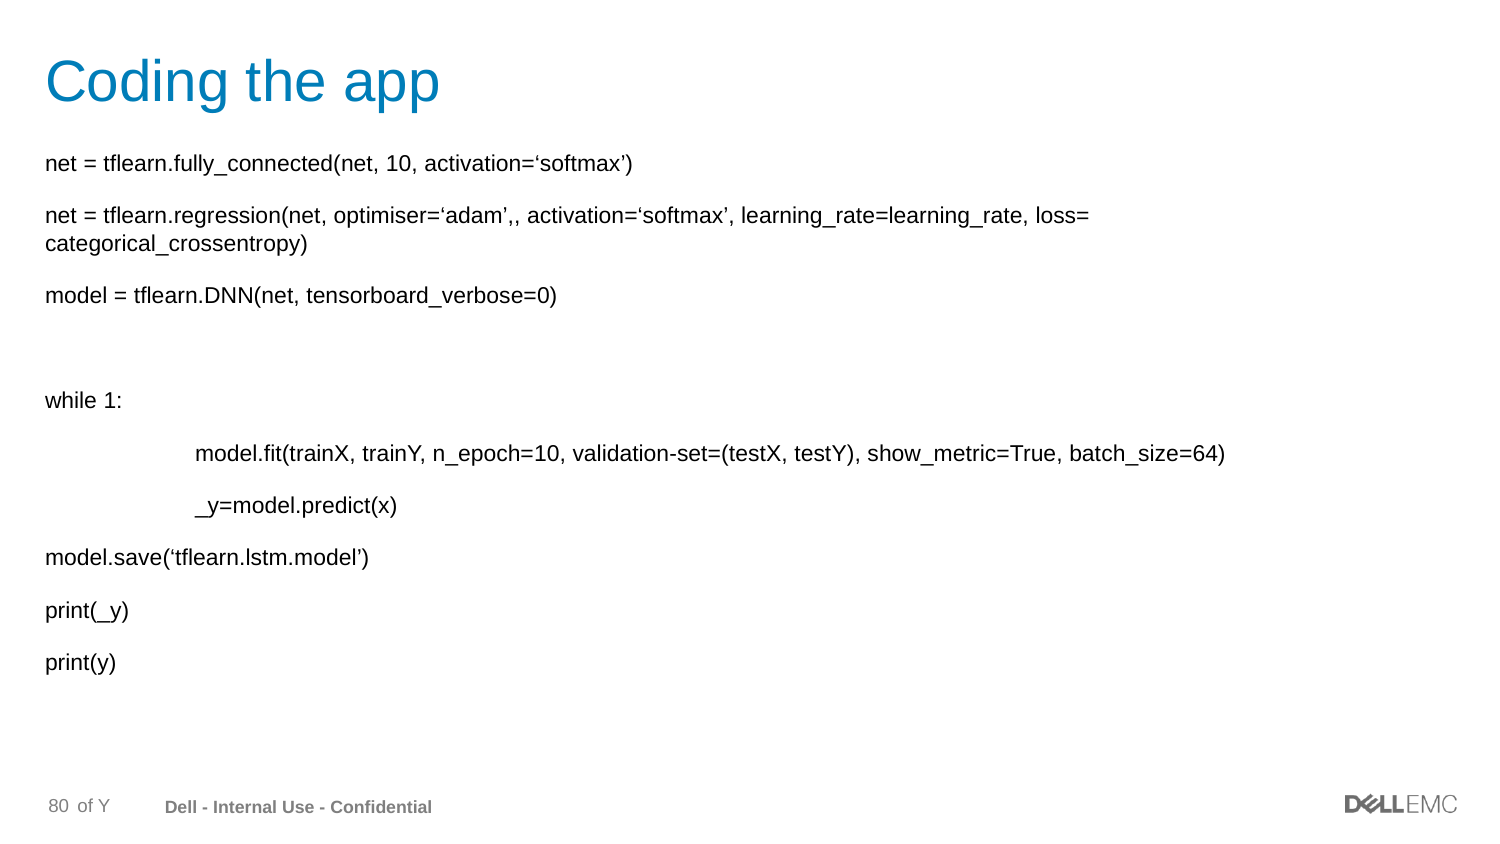

# Coding the app
net = tflearn.fully_connected(net, 10, activation=‘softmax’)
net = tflearn.regression(net, optimiser=‘adam’,, activation=‘softmax’, learning_rate=learning_rate, loss= categorical_crossentropy)
model = tflearn.DNN(net, tensorboard_verbose=0)

while 1:
	model.fit(trainX, trainY, n_epoch=10, validation-set=(testX, testY), show_metric=True, batch_size=64)
	_y=model.predict(x)
model.save(‘tflearn.lstm.model’)
print(_y)
print(y)